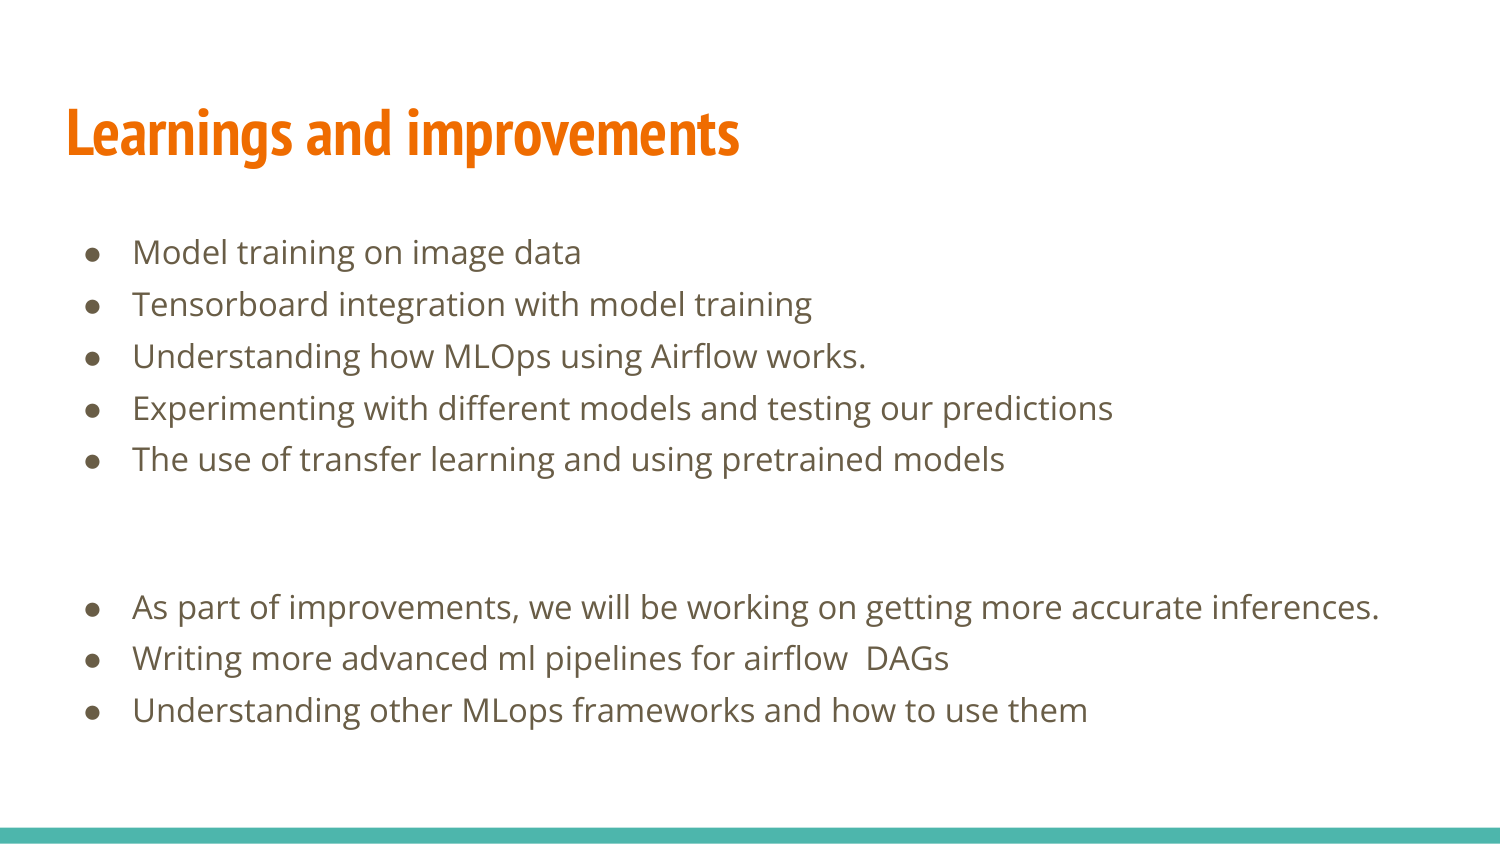

# Learnings and improvements
Model training on image data
Tensorboard integration with model training
Understanding how MLOps using Airflow works.
Experimenting with different models and testing our predictions
The use of transfer learning and using pretrained models

As part of improvements, we will be working on getting more accurate inferences.
Writing more advanced ml pipelines for airflow  DAGs
Understanding other MLops frameworks and how to use them